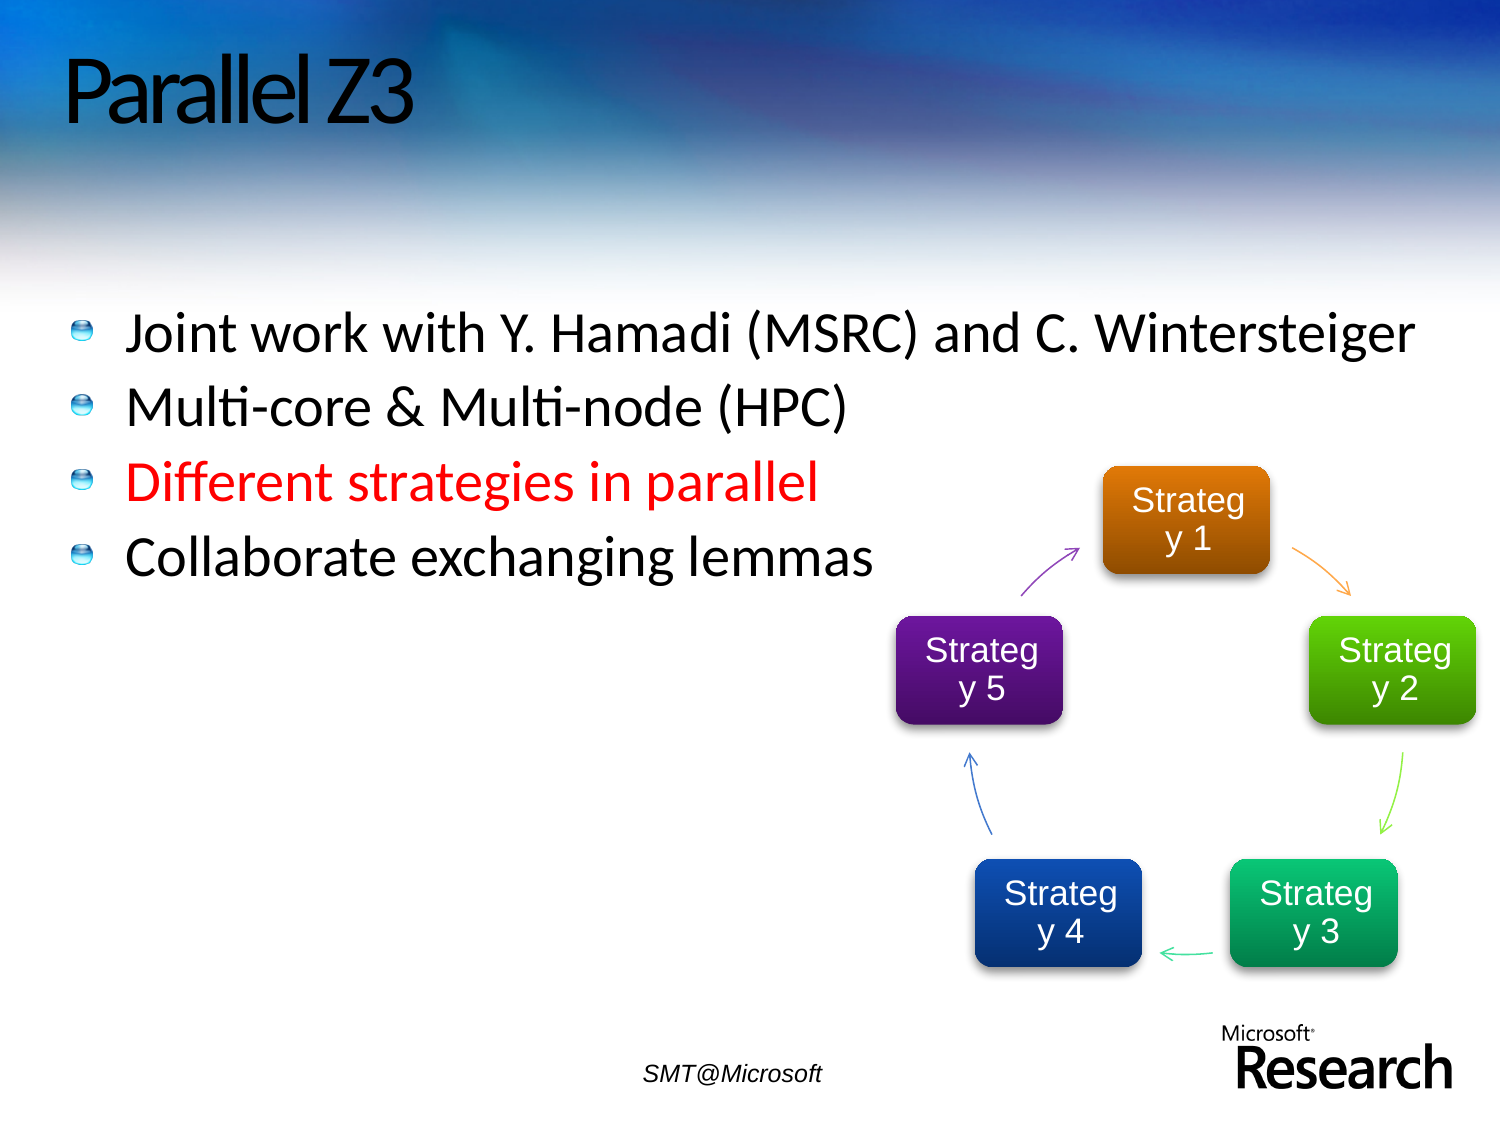

# Parallel Z3
Joint work with Y. Hamadi (MSRC) and C. Wintersteiger
Multi-core & Multi-node (HPC)
Different strategies in parallel
Collaborate exchanging lemmas
Strategy 1
Strategy 2
Strategy 3
Strategy 4
Strategy 5
SMT@Microsoft